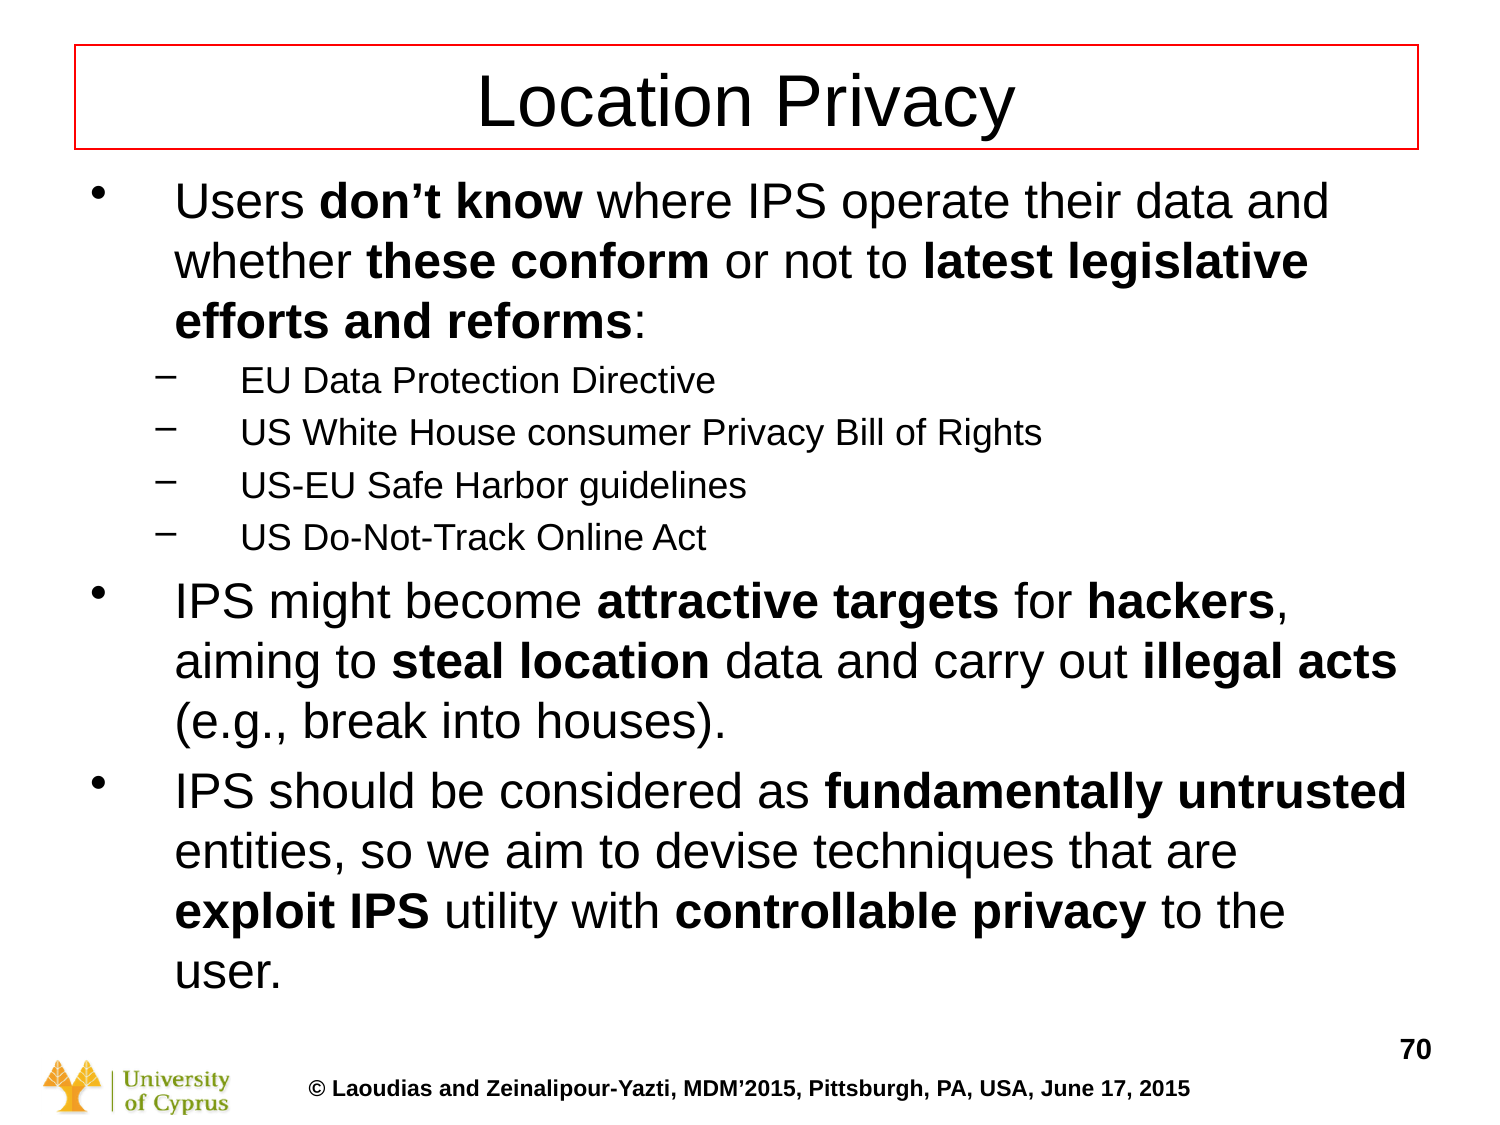

# Location Privacy
Users don’t know where IPS operate their data and whether these conform or not to latest legislative efforts and reforms:
EU Data Protection Directive
US White House consumer Privacy Bill of Rights
US-EU Safe Harbor guidelines
US Do-Not-Track Online Act
IPS might become attractive targets for hackers, aiming to steal location data and carry out illegal acts (e.g., break into houses).
IPS should be considered as fundamentally untrusted entities, so we aim to devise techniques that are exploit IPS utility with controllable privacy to the user.